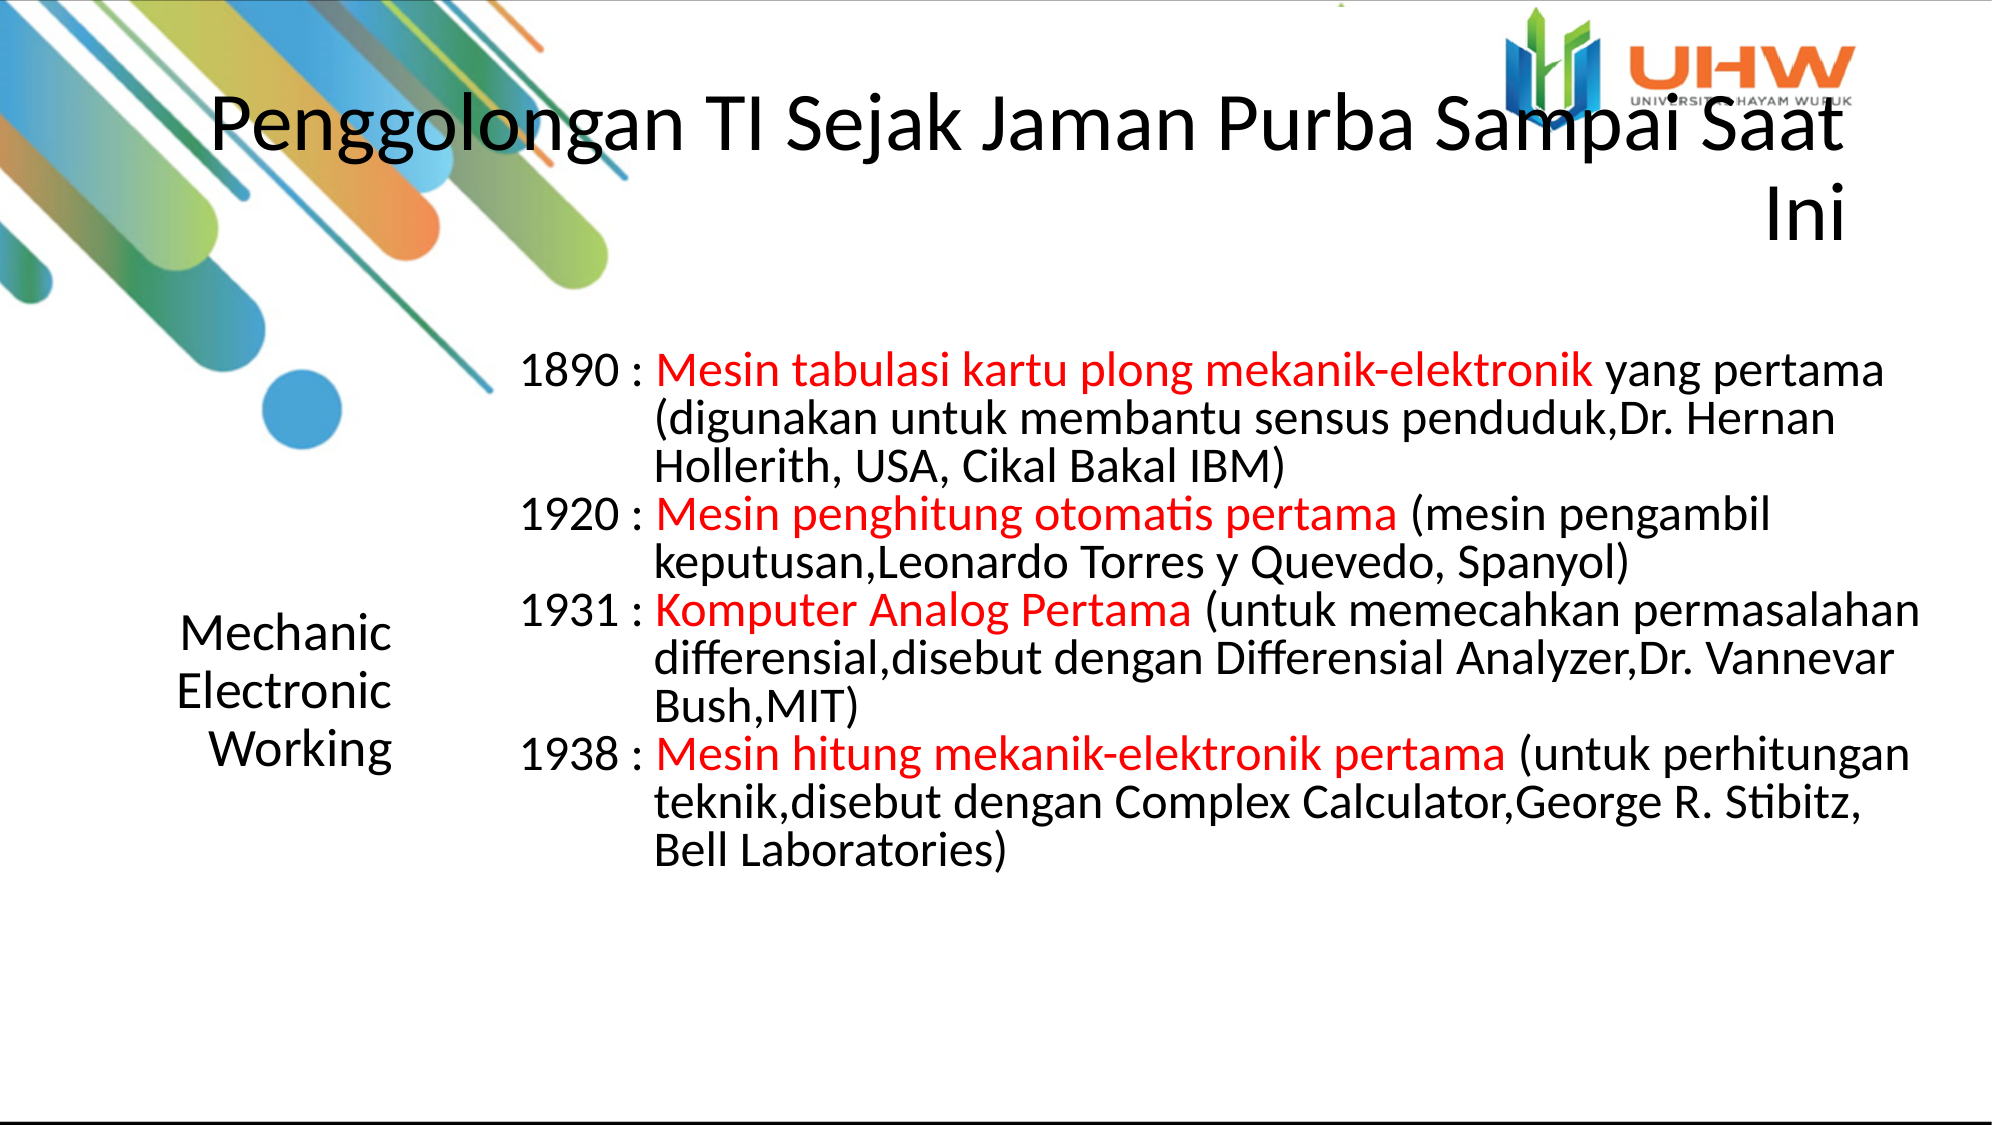

# Penggolongan TI Sejak Jaman Purba Sampai Saat Ini
1890 : Mesin tabulasi kartu plong mekanik-elektronik yang pertama
            (digunakan untuk membantu sensus penduduk,Dr. Hernan
            Hollerith, USA, Cikal Bakal IBM)
1920 : Mesin penghitung otomatis pertama (mesin pengambil
            keputusan,Leonardo Torres y Quevedo, Spanyol)
1931 : Komputer Analog Pertama (untuk memecahkan permasalahan
            differensial,disebut dengan Differensial Analyzer,Dr. Vannevar
            Bush,MIT)
1938 : Mesin hitung mekanik-elektronik pertama (untuk perhitungan
            teknik,disebut dengan Complex Calculator,George R. Stibitz,
            Bell Laboratories)
Mechanic Electronic Working